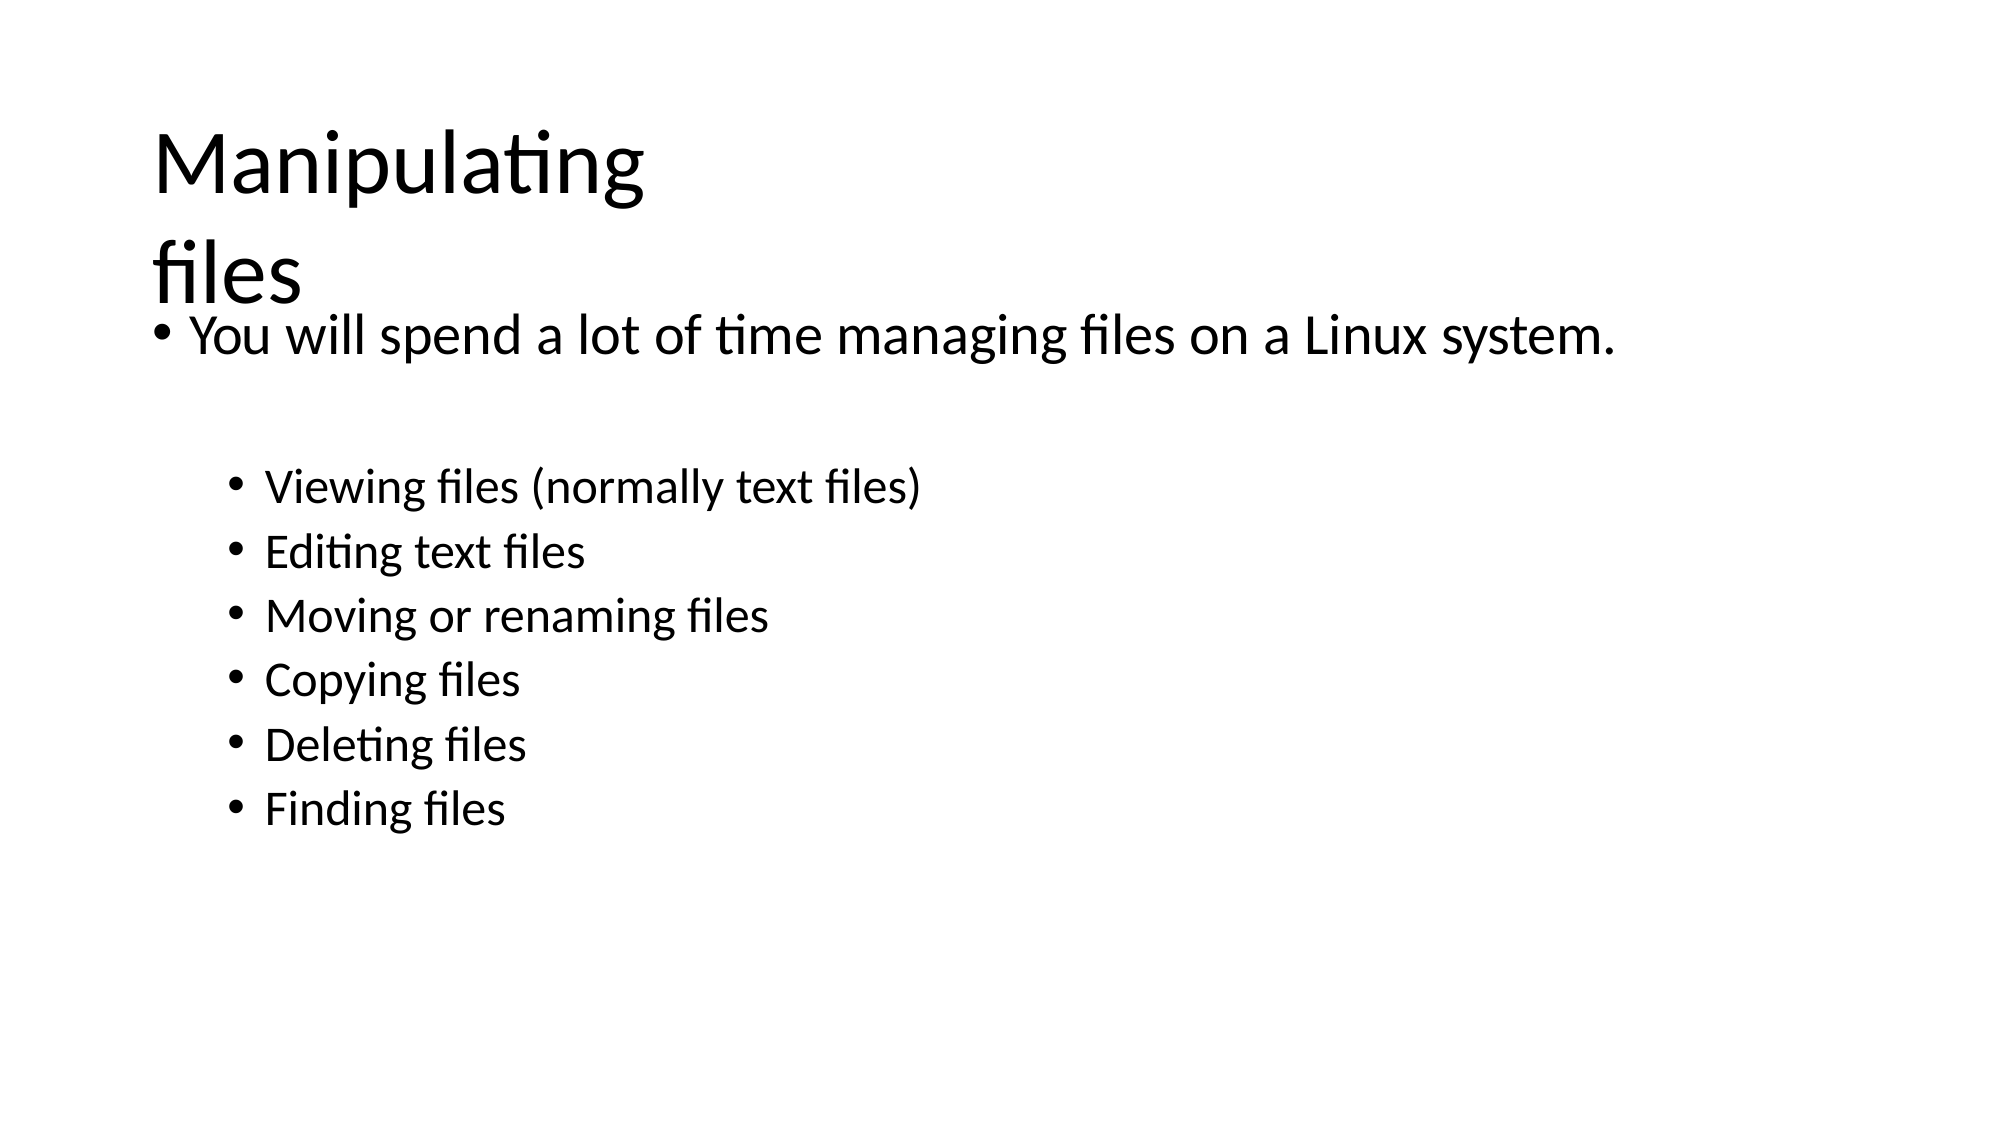

# Manipulating files
You will spend a lot of time managing files on a Linux system.

Viewing files (normally text files)
Editing text files
Moving or renaming files
Copying files
Deleting files
Finding files